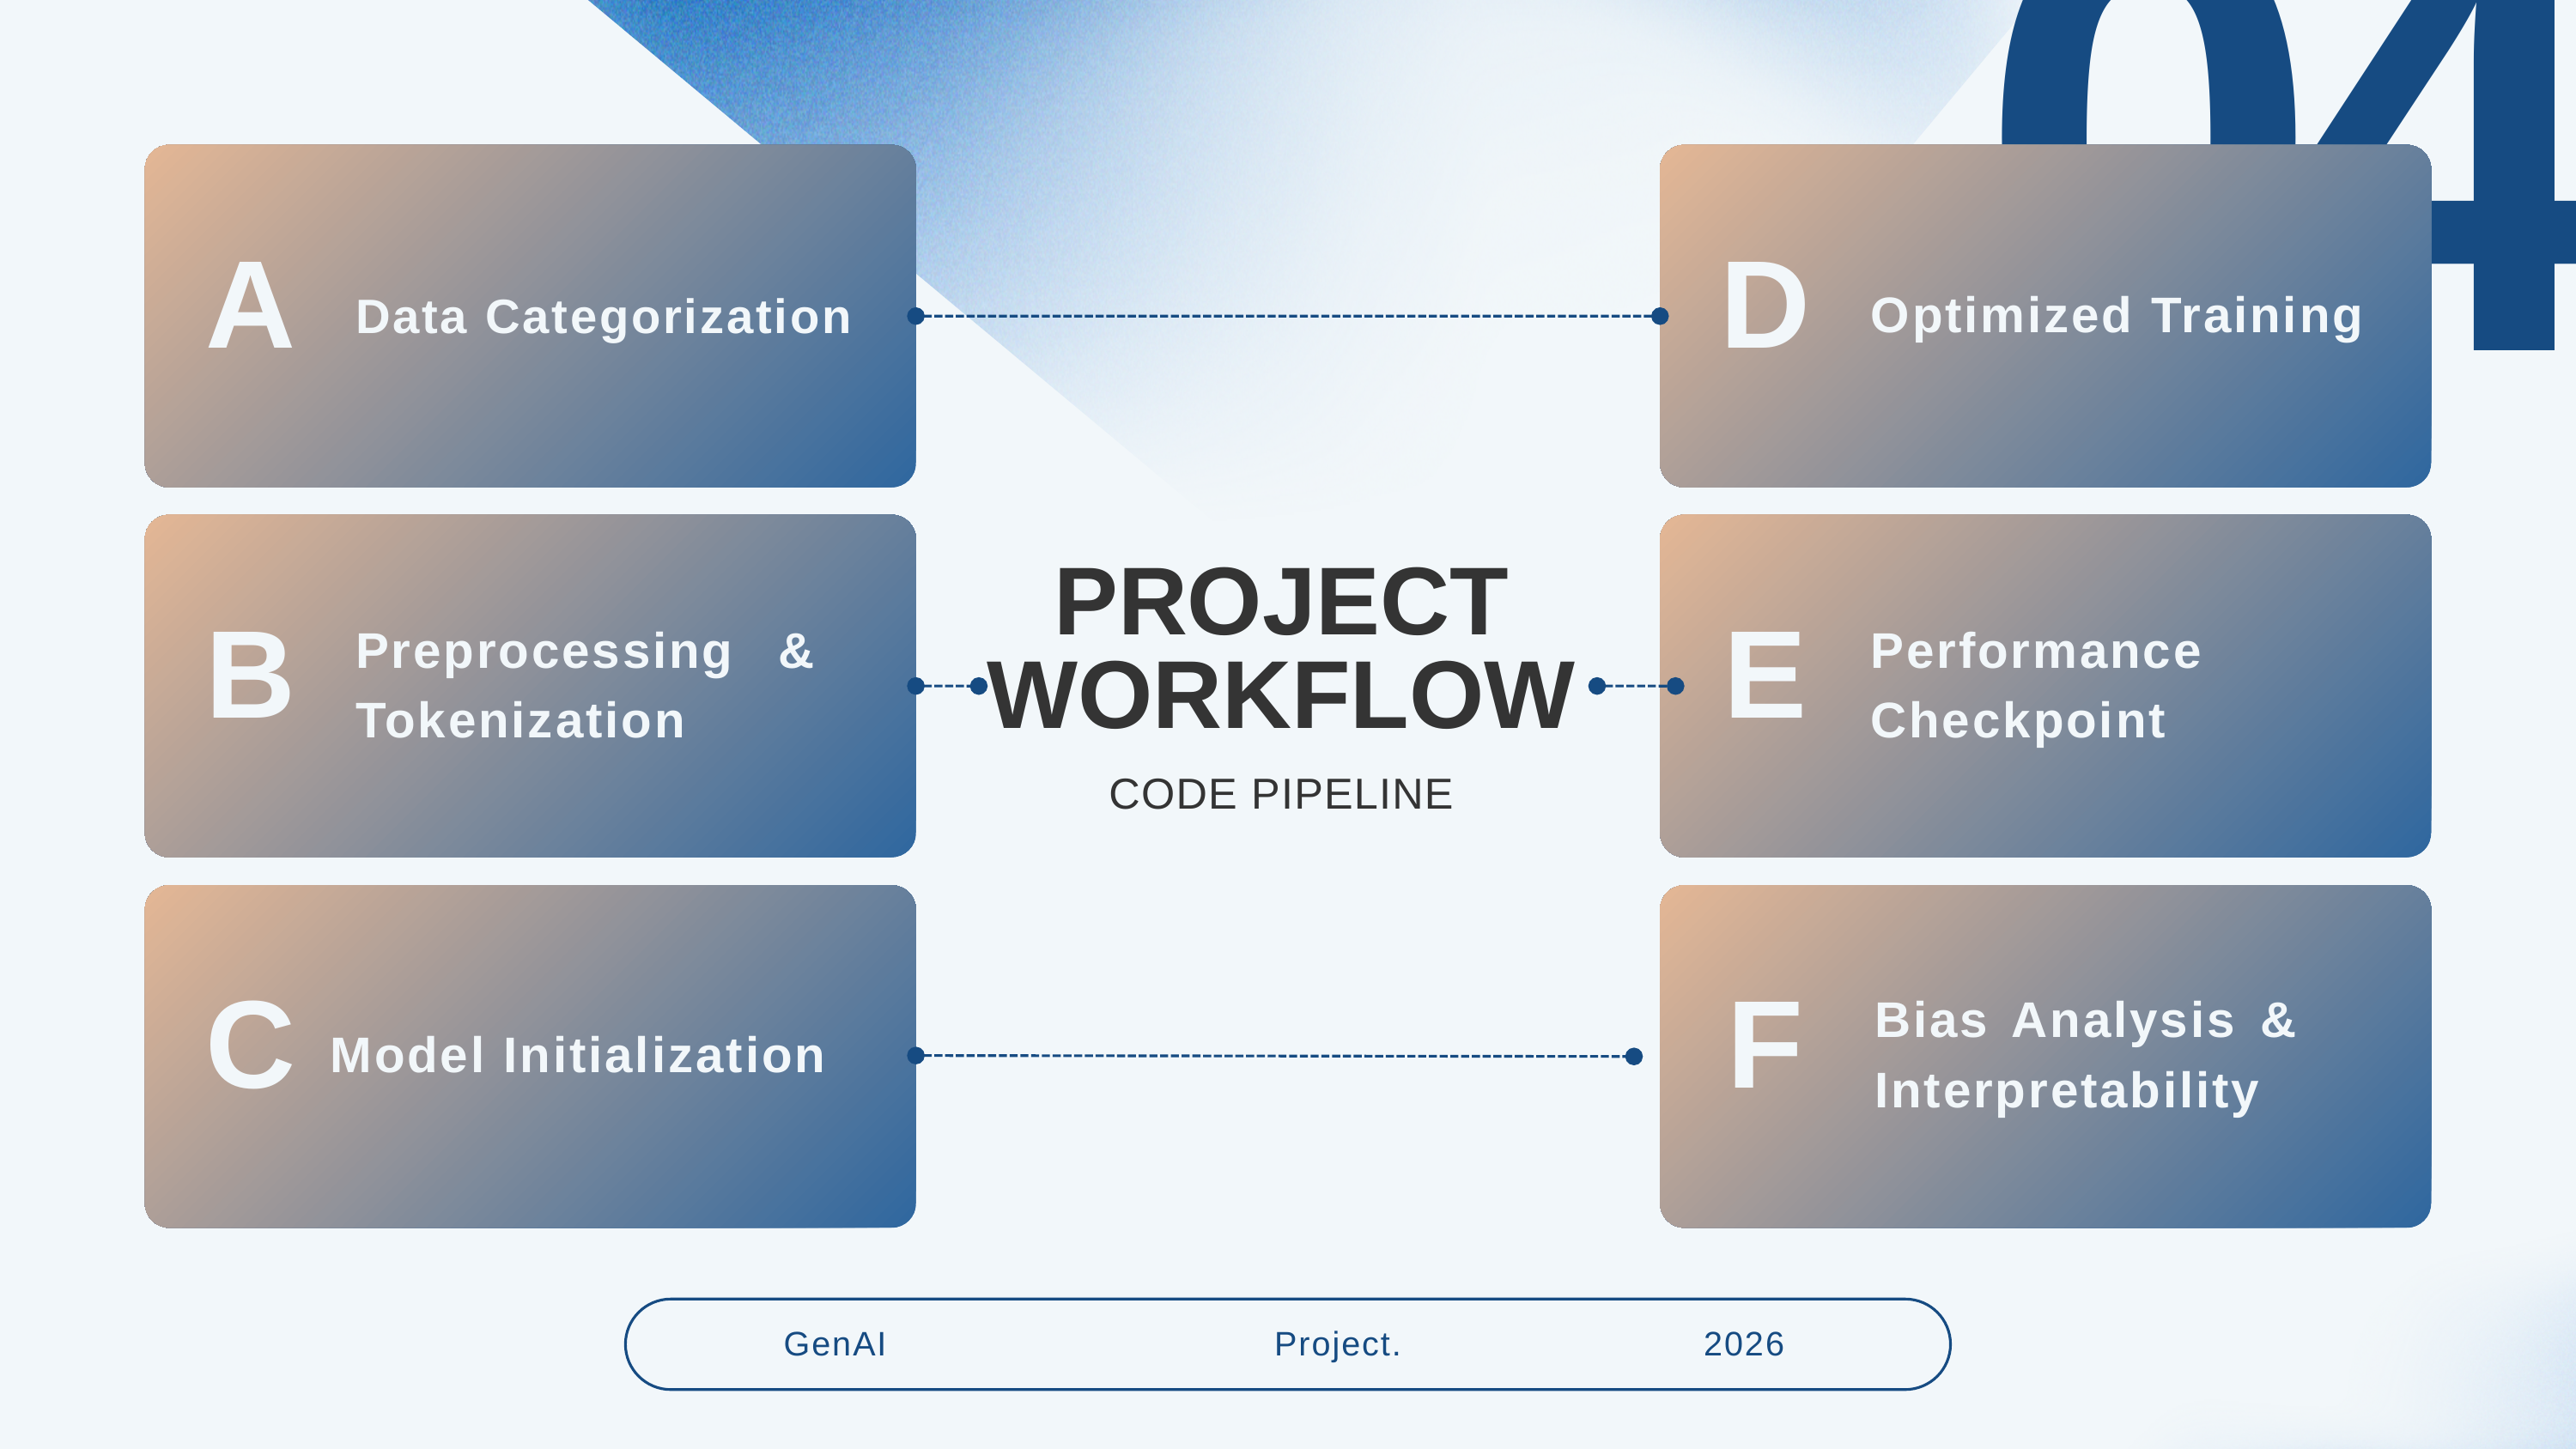

04

A
D
Optimized Training
Data Categorization

PROJECT
WORKFLOW
CODE PIPELINE
Preprocessing & Tokenization
Performance Checkpoint
B
E

Bias Analysis & Interpretability
C
F
Model Initialization

GenAI
Project.
2026